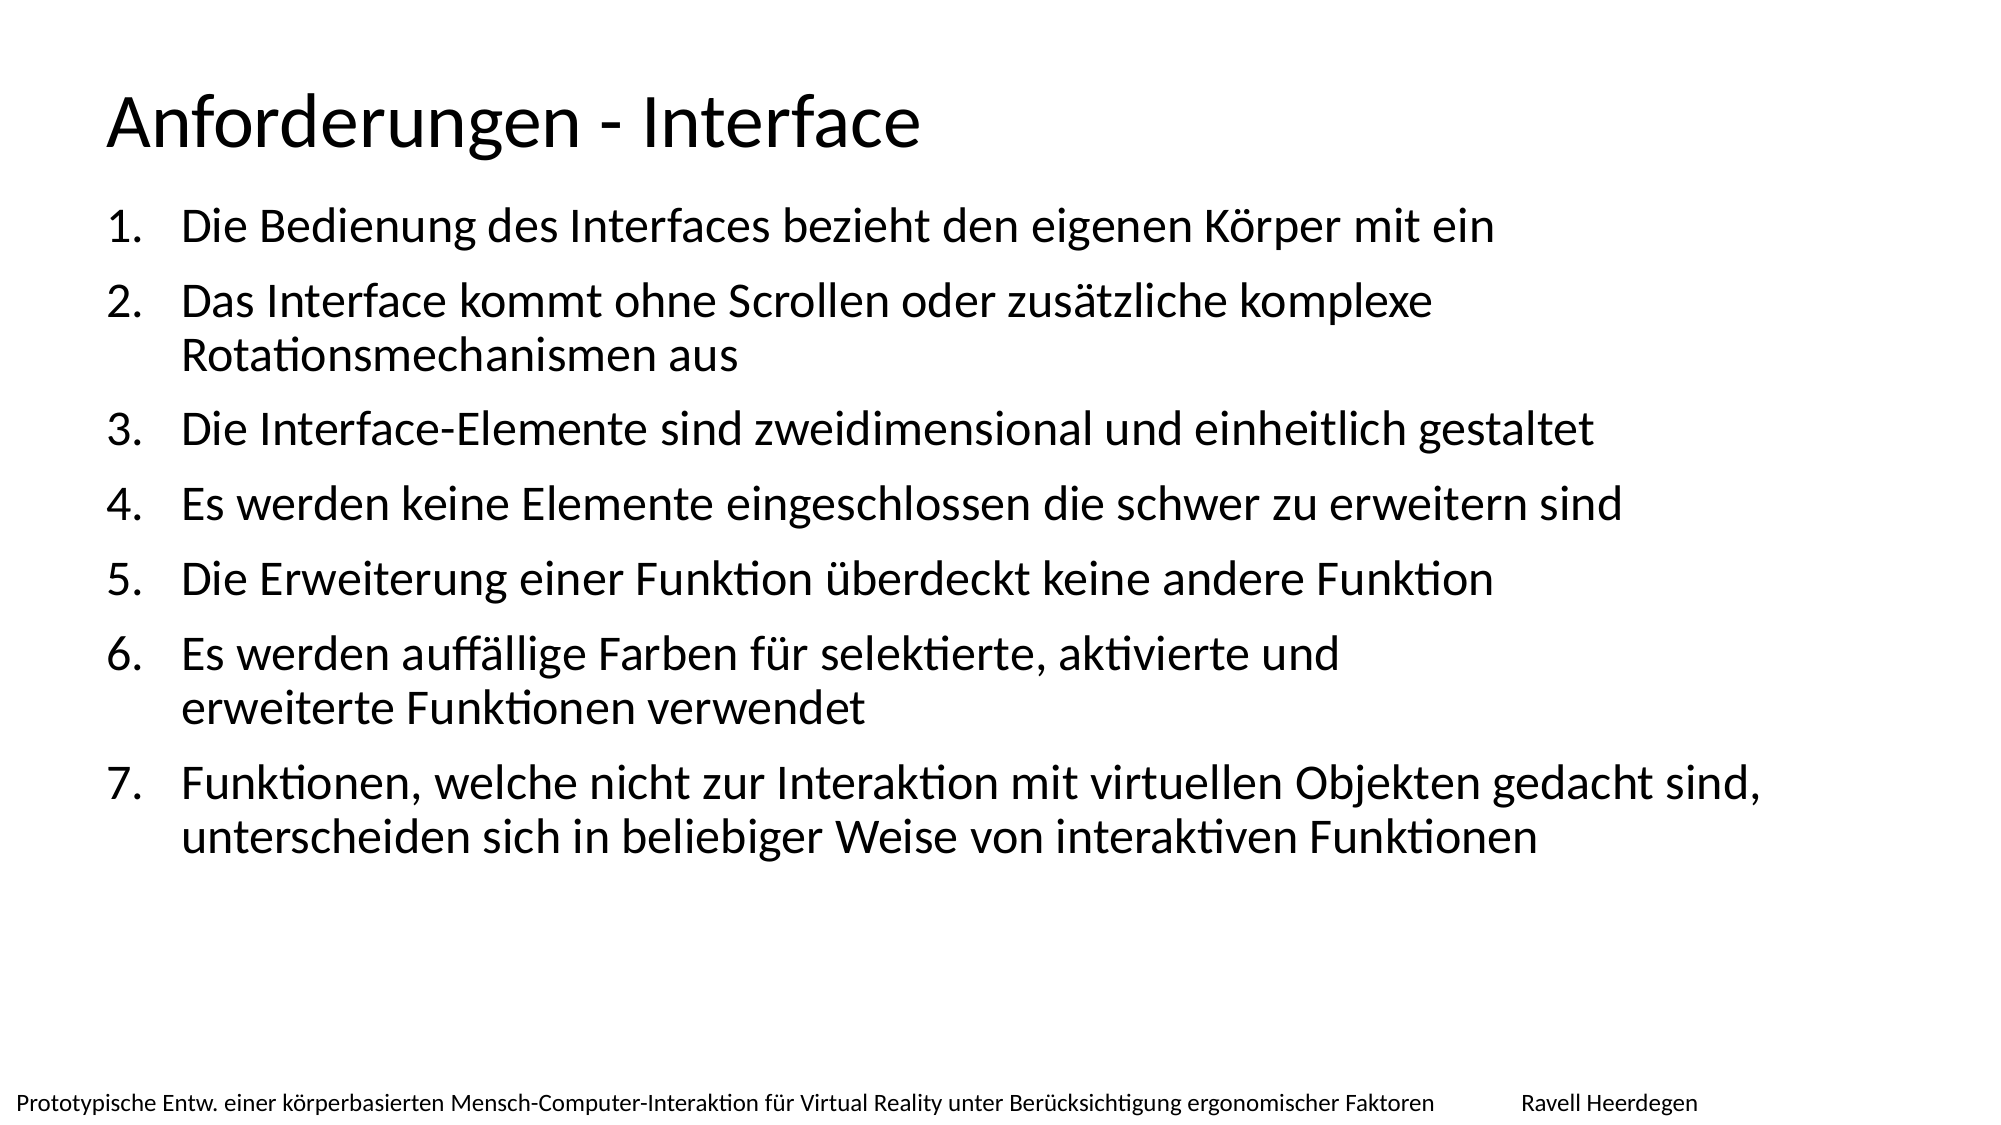

# Anforderungen - Interface
Die Bedienung des Interfaces bezieht den eigenen Körper mit ein
Das Interface kommt ohne Scrollen oder zusätzliche komplexe Rotationsmechanismen aus
Die Interface-Elemente sind zweidimensional und einheitlich gestaltet
Es werden keine Elemente eingeschlossen die schwer zu erweitern sind
Die Erweiterung einer Funktion überdeckt keine andere Funktion
Es werden auffällige Farben für selektierte, aktivierte und erweiterte Funktionen verwendet
Funktionen, welche nicht zur Interaktion mit virtuellen Objekten gedacht sind, unterscheiden sich in beliebiger Weise von interaktiven Funktionen

Ravell Heerdegen
Prototypische Entw. einer körperbasierten Mensch-Computer-Interaktion für Virtual Reality unter Berücksichtigung ergonomischer Faktoren